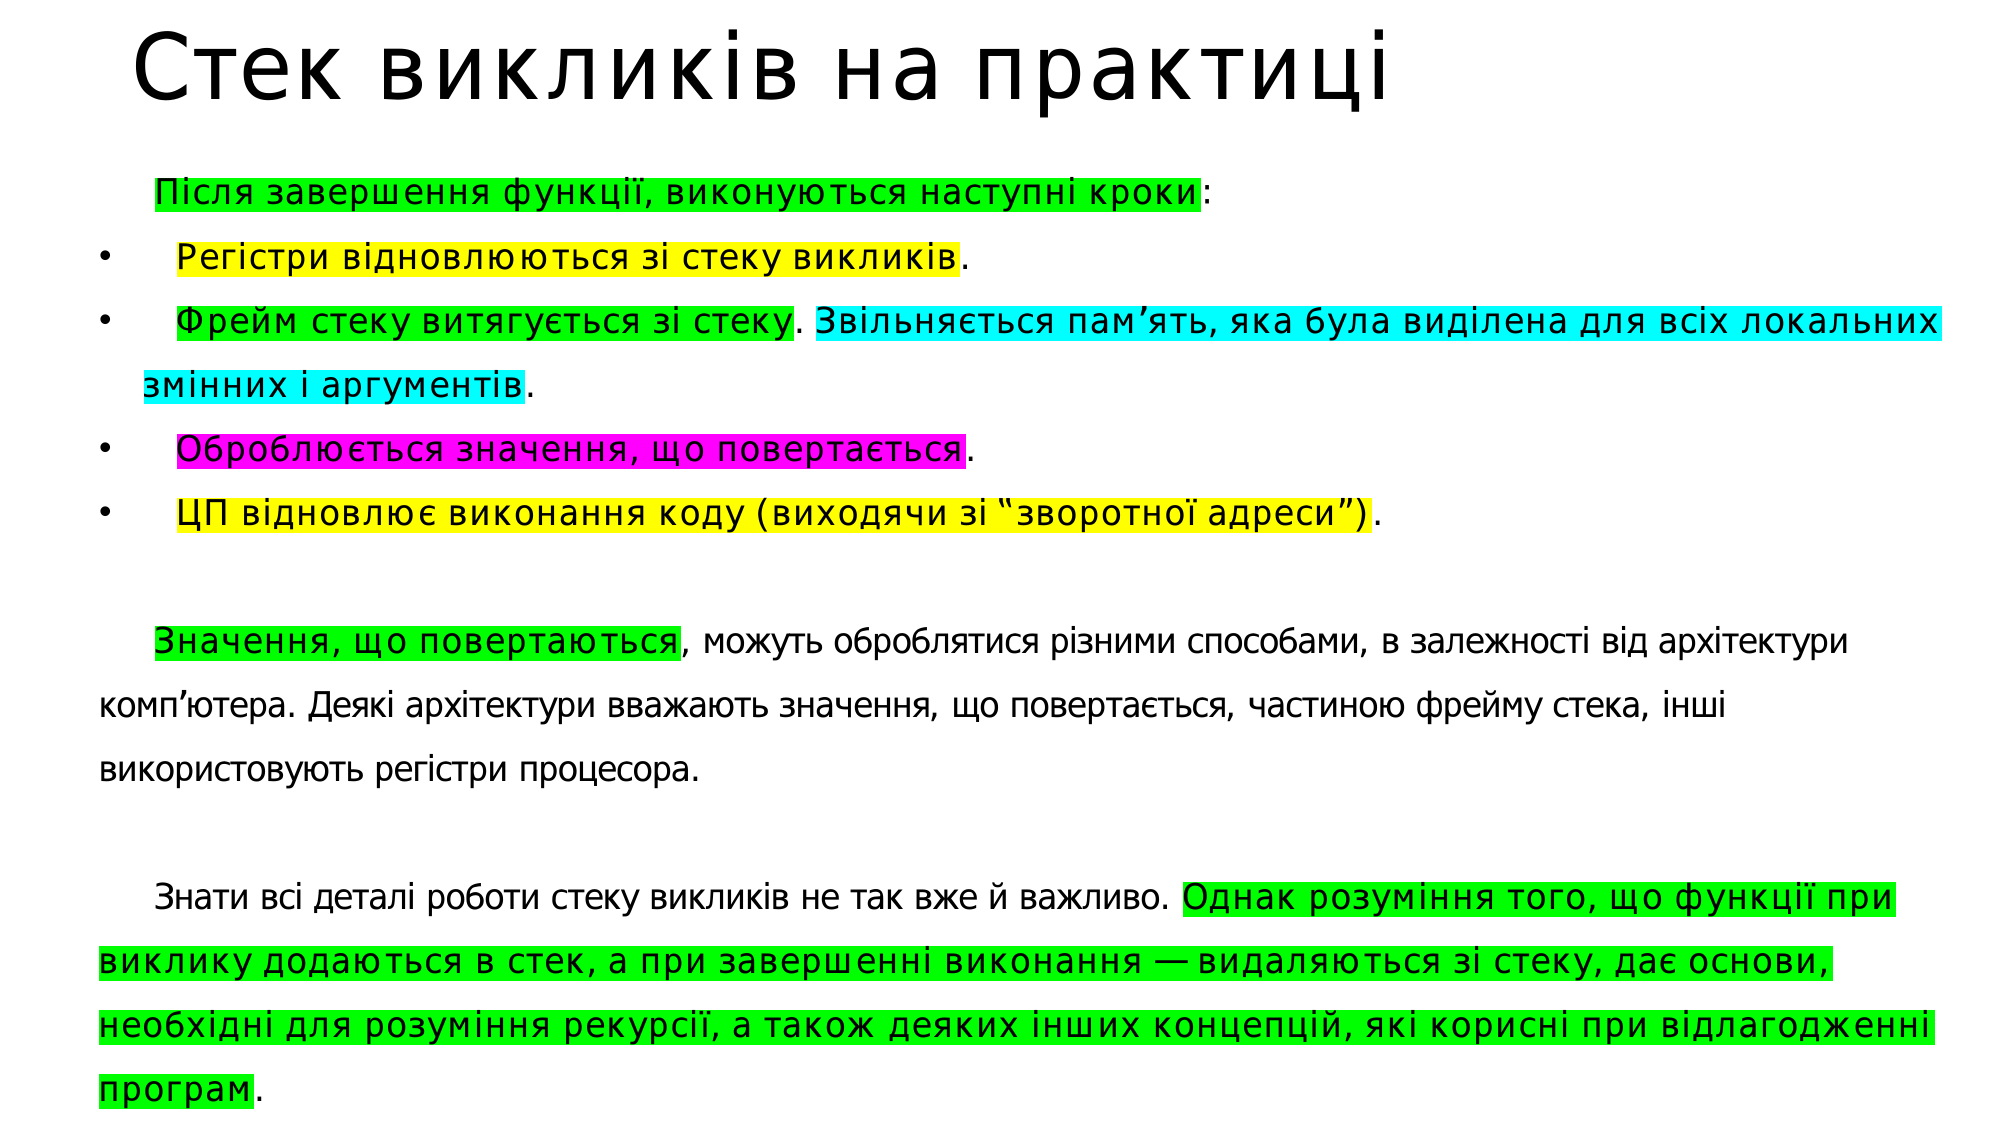

# Стек викликів на практиці
Після завершення функції, виконуються наступні кроки:
   Регістри відновлюються зі стеку викликів.
   Фрейм стеку витягується зі стеку. Звільняється пам’ять, яка була виділена для всіх локальних змінних і аргументів.
   Оброблюється значення, що повертається.
   ЦП відновлює виконання коду (виходячи зі “зворотної адреси”).

Значення, що повертаються, можуть оброблятися різними способами, в залежності від архітектури комп’ютера. Деякі архітектури вважають значення, що повертається, частиною фрейму стека, інші використовують регістри процесора.

Знати всі деталі роботи стеку викликів не так вже й важливо. Однак розуміння того, що функції при виклику додаються в стек, а при завершенні виконання — видаляються зі стеку, дає основи, необхідні для розуміння рекурсії, а також деяких інших концепцій, які корисні при відлагодженні програм.